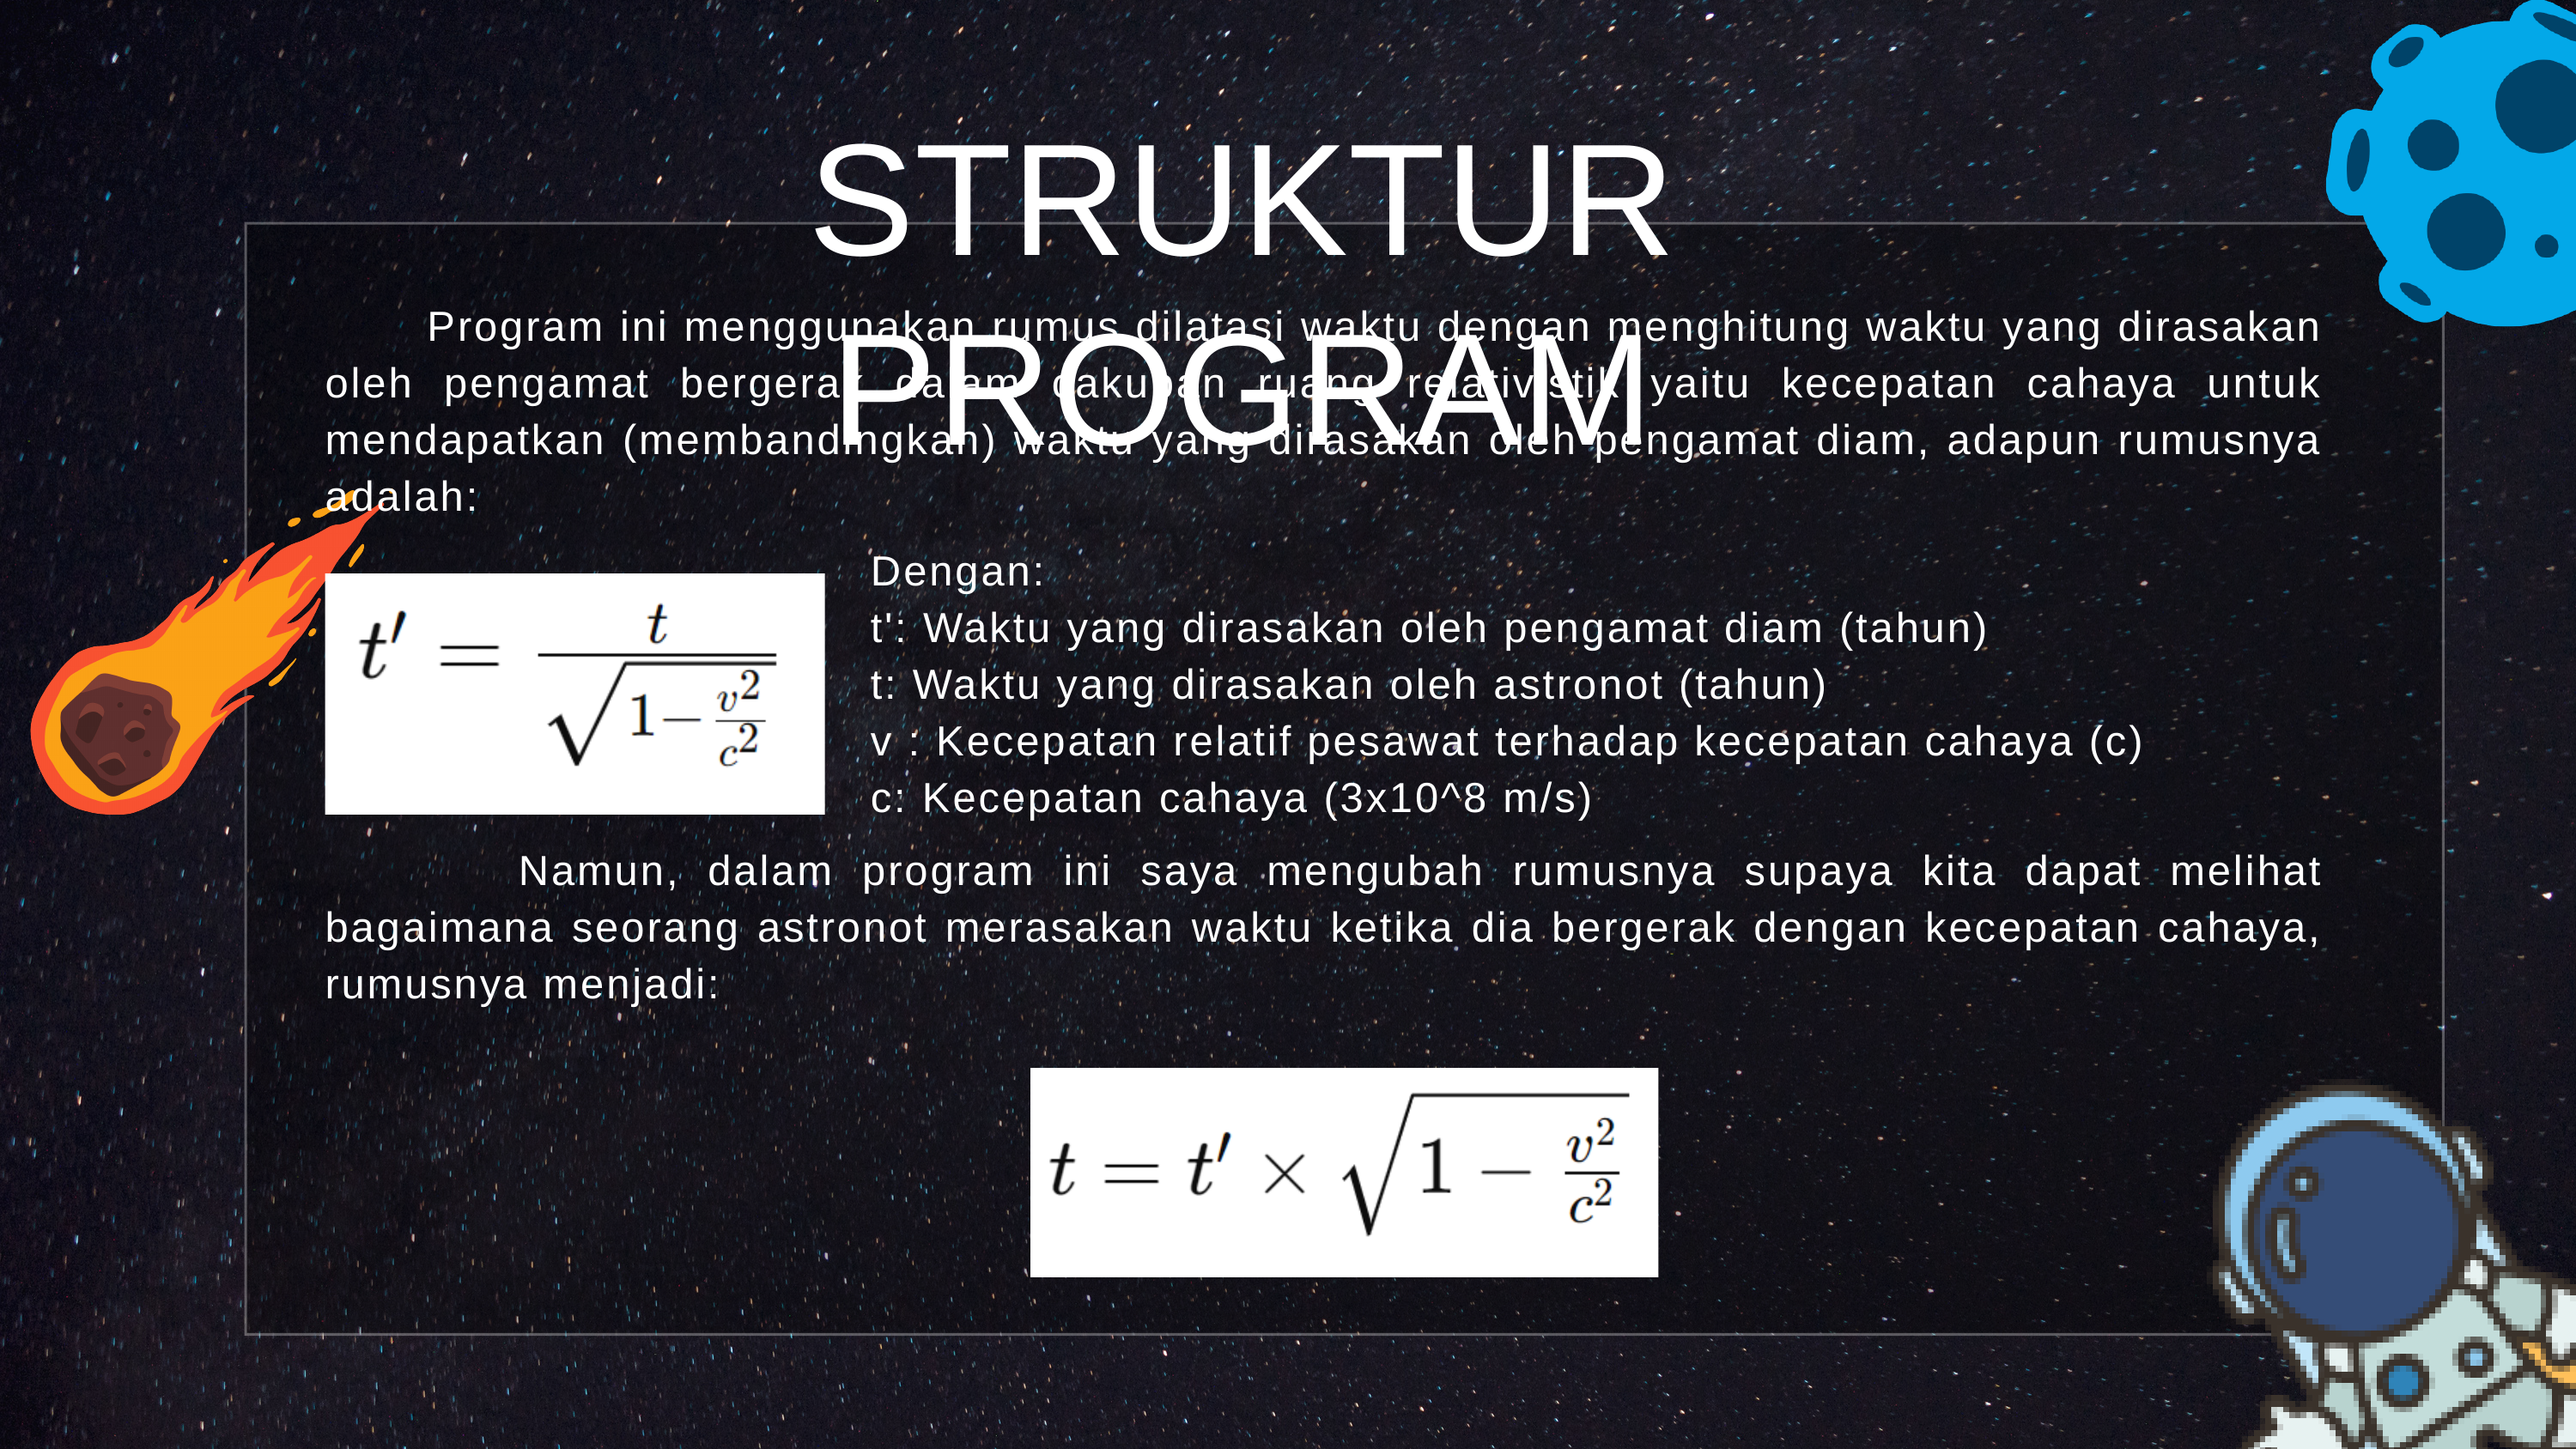

STRUKTUR PROGRAM

       Program ini menggunakan rumus dilatasi waktu dengan menghitung waktu yang dirasakan oleh pengamat bergerak dalam cakupan ruang relativistik yaitu kecepatan cahaya untuk mendapatkan (membandingkan) waktu yang dirasakan oleh pengamat diam, adapun rumusnya adalah:

Dengan:
t': Waktu yang dirasakan oleh pengamat diam (tahun)
t: Waktu yang dirasakan oleh astronot (tahun)
v : Kecepatan relatif pesawat terhadap kecepatan cahaya (c)
c: Kecepatan cahaya (3x10^8 m/s)

       Namun, dalam program ini saya mengubah rumusnya supaya kita dapat melihat bagaimana seorang astronot merasakan waktu ketika dia bergerak dengan kecepatan cahaya, rumusnya menjadi: